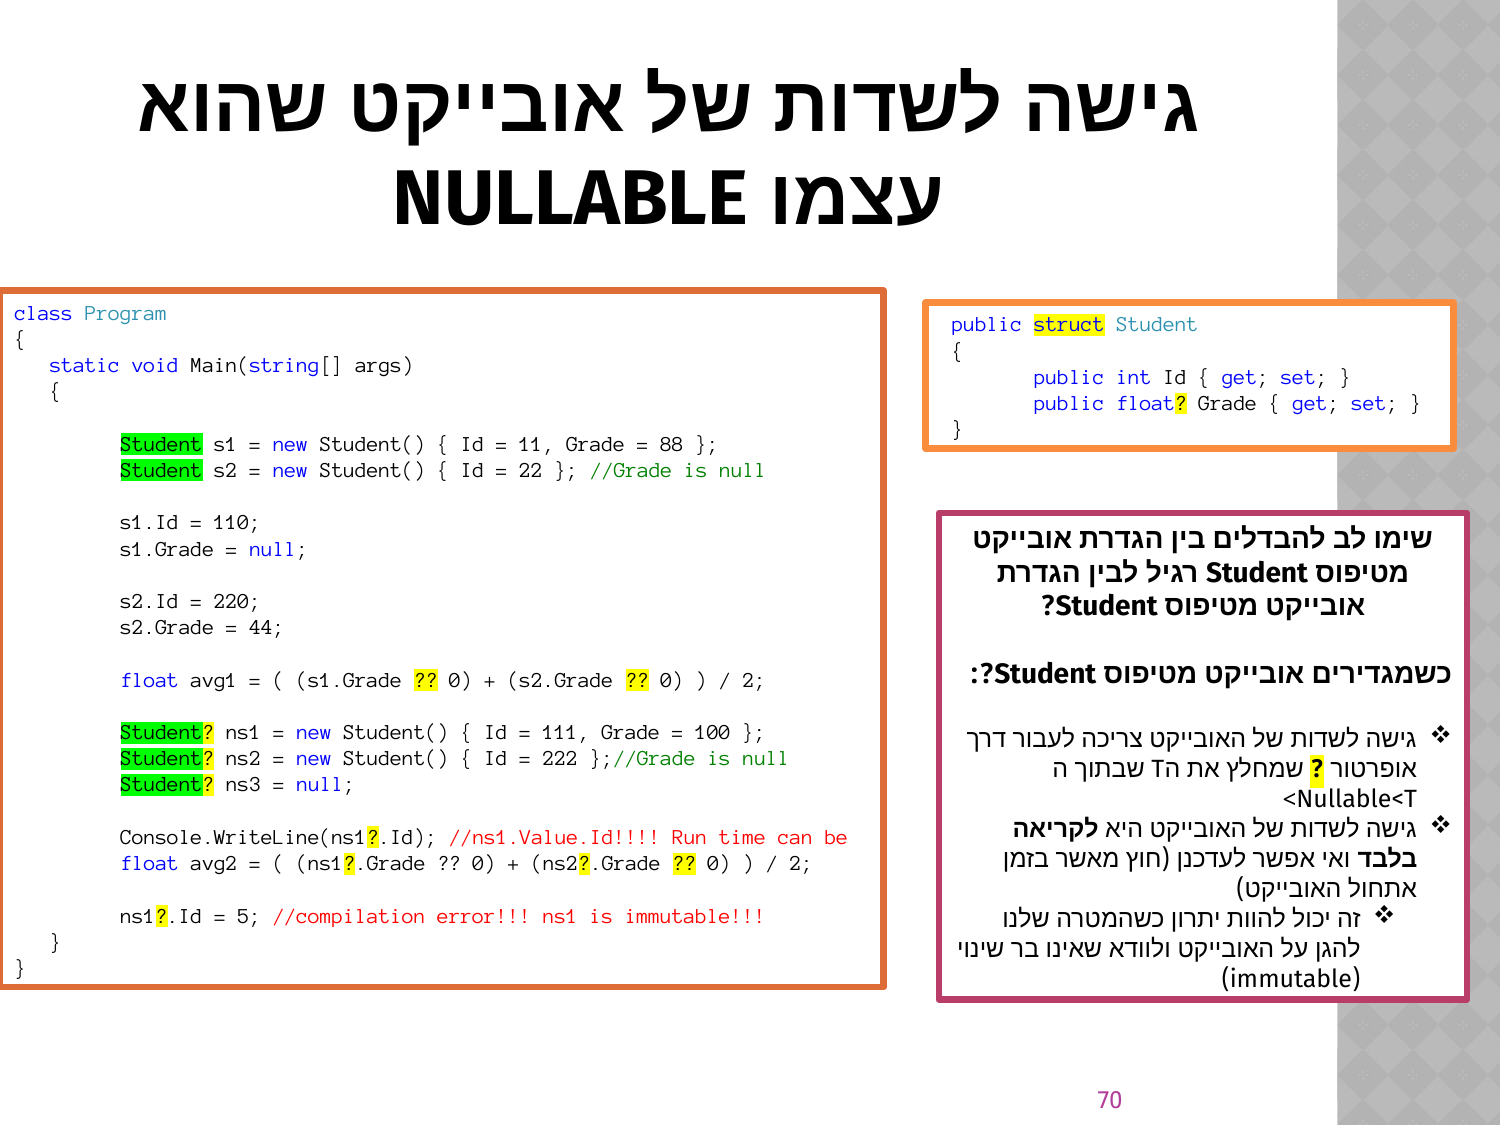

# גישה לשדות של אובייקט שהוא עצמו Nullable

class Program
{
   static void Main(string[] args)
   {

         Student s1 = new Student() { Id = 11, Grade = 88 };
         Student s2 = new Student() { Id = 22 }; //Grade is null

         s1.Id = 110;
         s1.Grade = null;

         s2.Id = 220;
         s2.Grade = 44;

         float avg1 = ( (s1.Grade ?? 0) + (s2.Grade ?? 0) ) / 2;

         Student? ns1 = new Student() { Id = 111, Grade = 100 };
         Student? ns2 = new Student() { Id = 222 };//Grade is null
         Student? ns3 = null;

         Console.WriteLine(ns1?.Id); //ns1.Value.Id!!!! Run time can be
         float avg2 = ( (ns1?.Grade ?? 0) + (ns2?.Grade ?? 0) ) / 2;

         ns1?.Id = 5; //compilation error!!! ns1 is immutable!!!
   }
}
 public struct Student
 {
        public int Id { get; set; }
        public float? Grade { get; set; }
 }
שימו לב להבדלים בין הגדרת אובייקט מטיפוס Student רגיל לבין הגדרת אובייקט מטיפוס Student?

כשמגדירים אובייקט מטיפוס Student?:

גישה לשדות של האובייקט צריכה לעבור דרך אופרטור ? שמחלץ את הT שבתוך ה  Nullable<T>
גישה לשדות של האובייקט היא לקריאה בלבד ואי אפשר לעדכנן (חוץ מאשר בזמן אתחול האובייקט)
זה יכול להוות יתרון כשהמטרה שלנו להגן על האובייקט ולוודא שאינו בר שינוי (immutable)
70